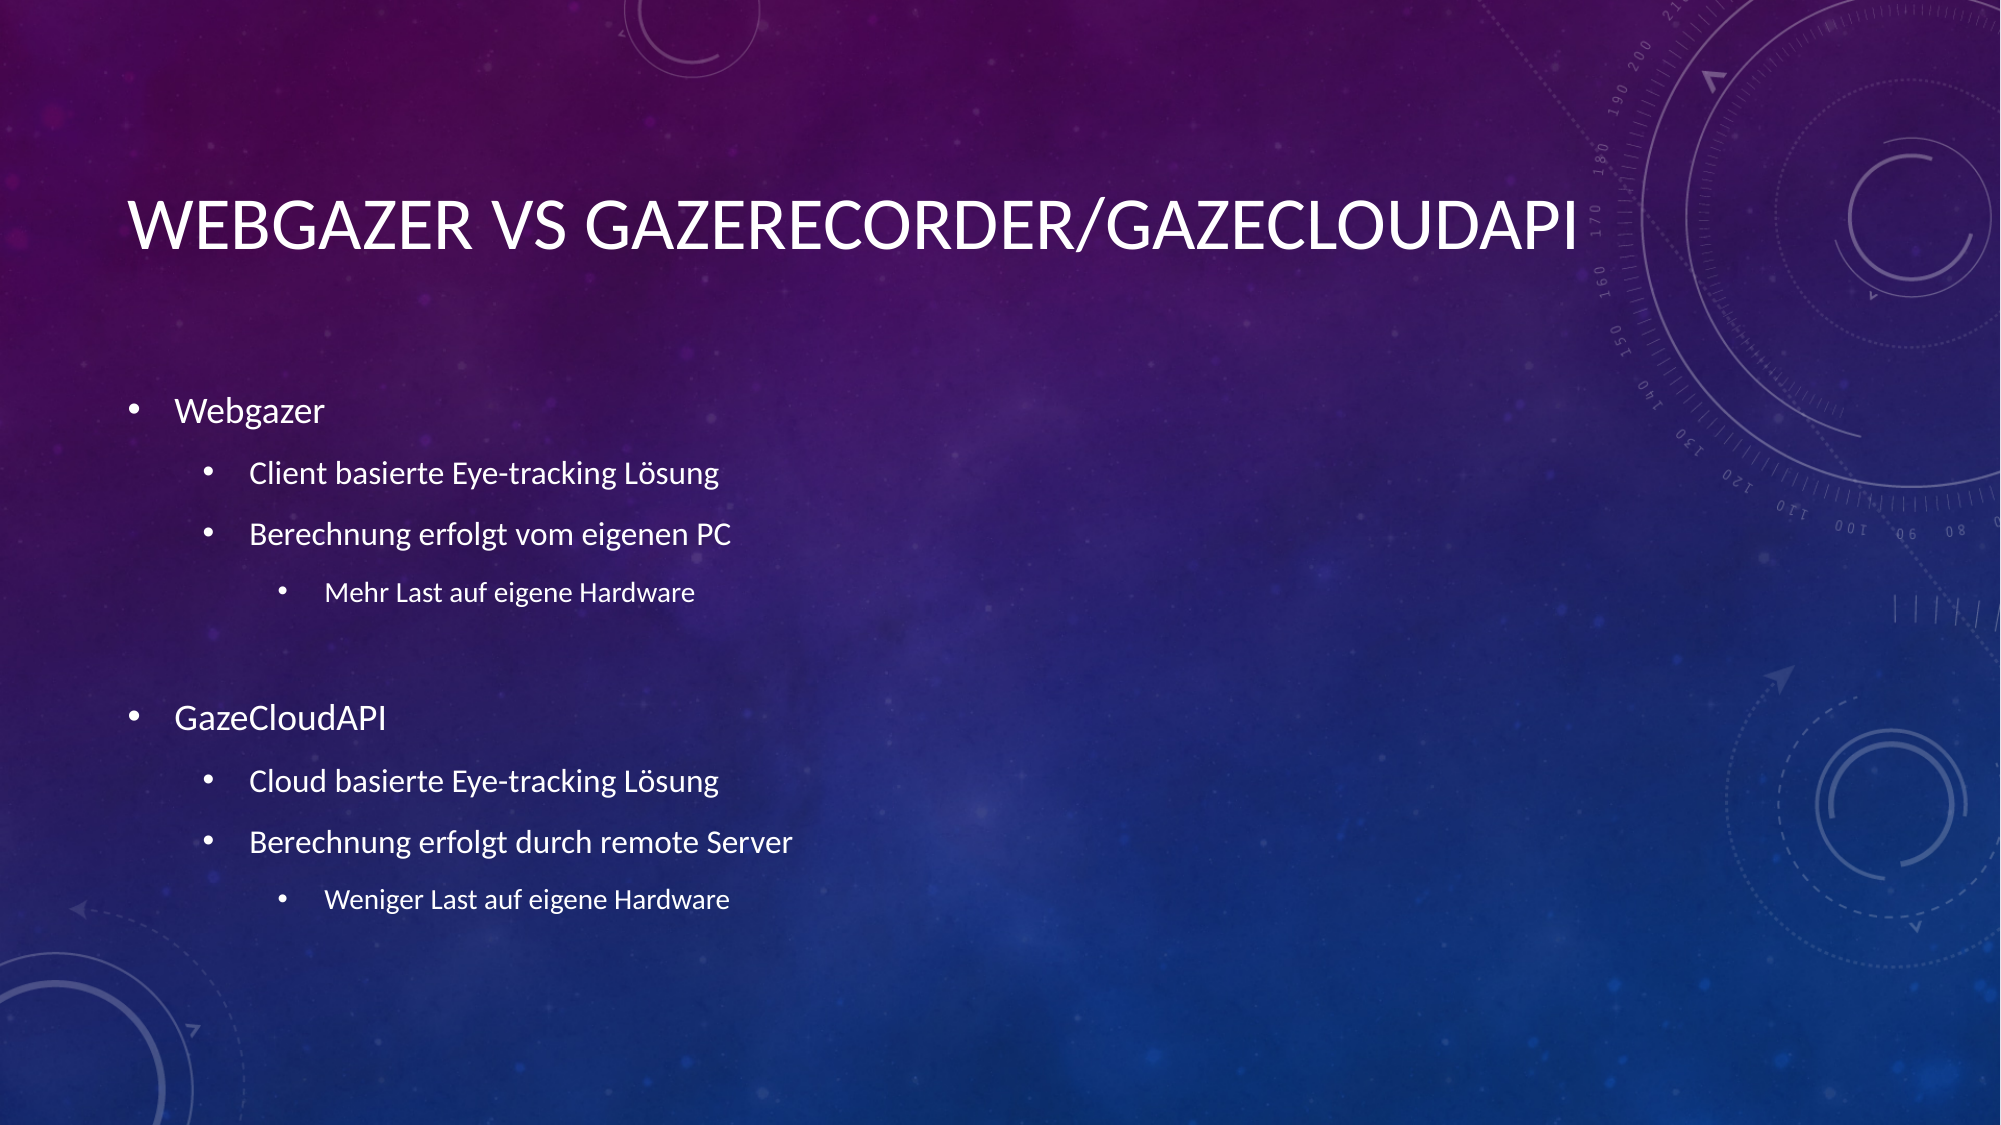

# Webgazer vs Gazerecorder/GazecloudAPI
Webgazer
Client basierte Eye-tracking Lösung
Berechnung erfolgt vom eigenen PC
Mehr Last auf eigene Hardware

GazeCloudAPI
Cloud basierte Eye-tracking Lösung
Berechnung erfolgt durch remote Server
Weniger Last auf eigene Hardware